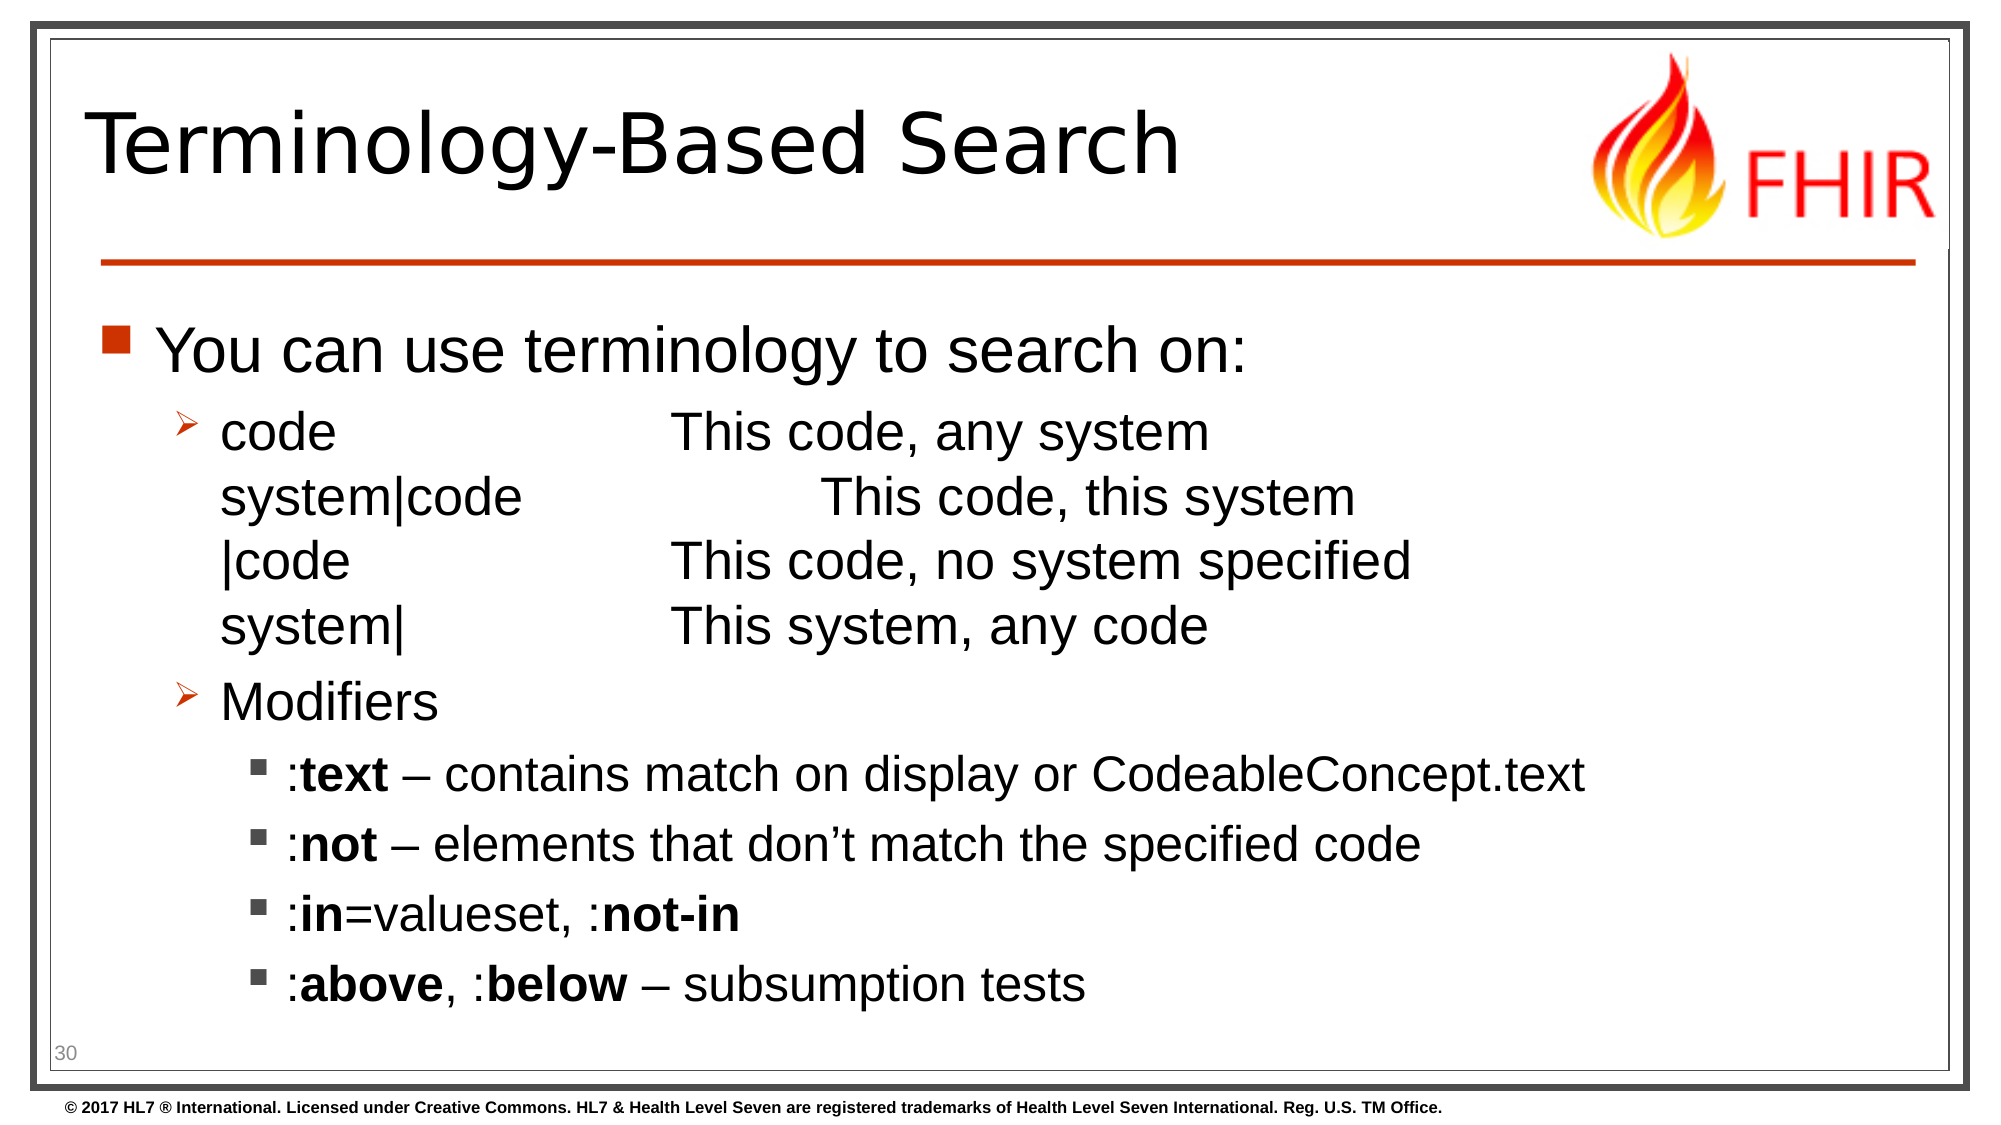

30
# Terminology-Based Search
You can use terminology to search on:
code			This code, any system
system|code		This code, this system
|code			This code, no system specified
system|		This system, any code
Modifiers
:text – contains match on display or CodeableConcept.text
:not – elements that don’t match the specified code
:in=valueset, :not-in
:above, :below – subsumption tests